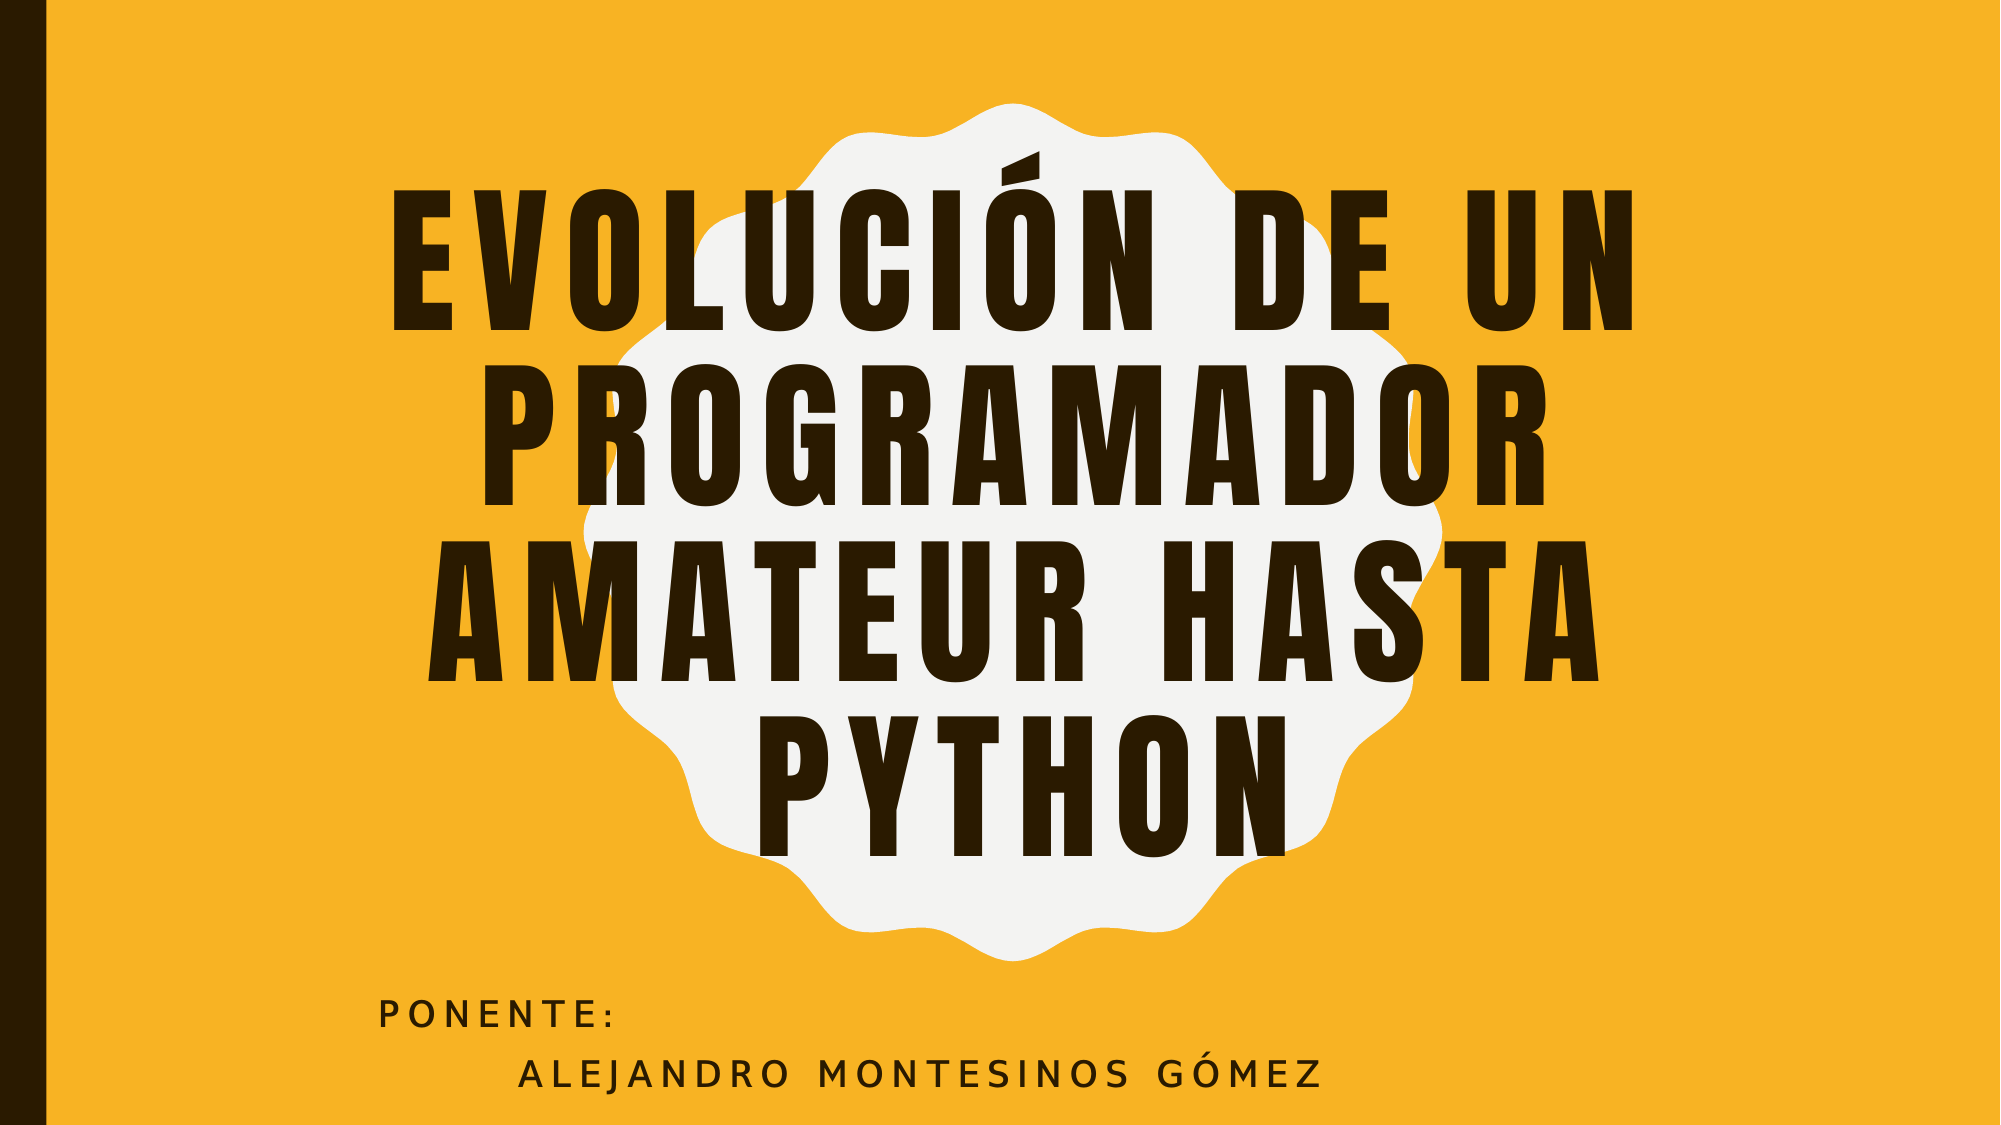

# Evolución de un programador amateur hasta Python
Ponente:
		Alejandro Montesinos Gómez